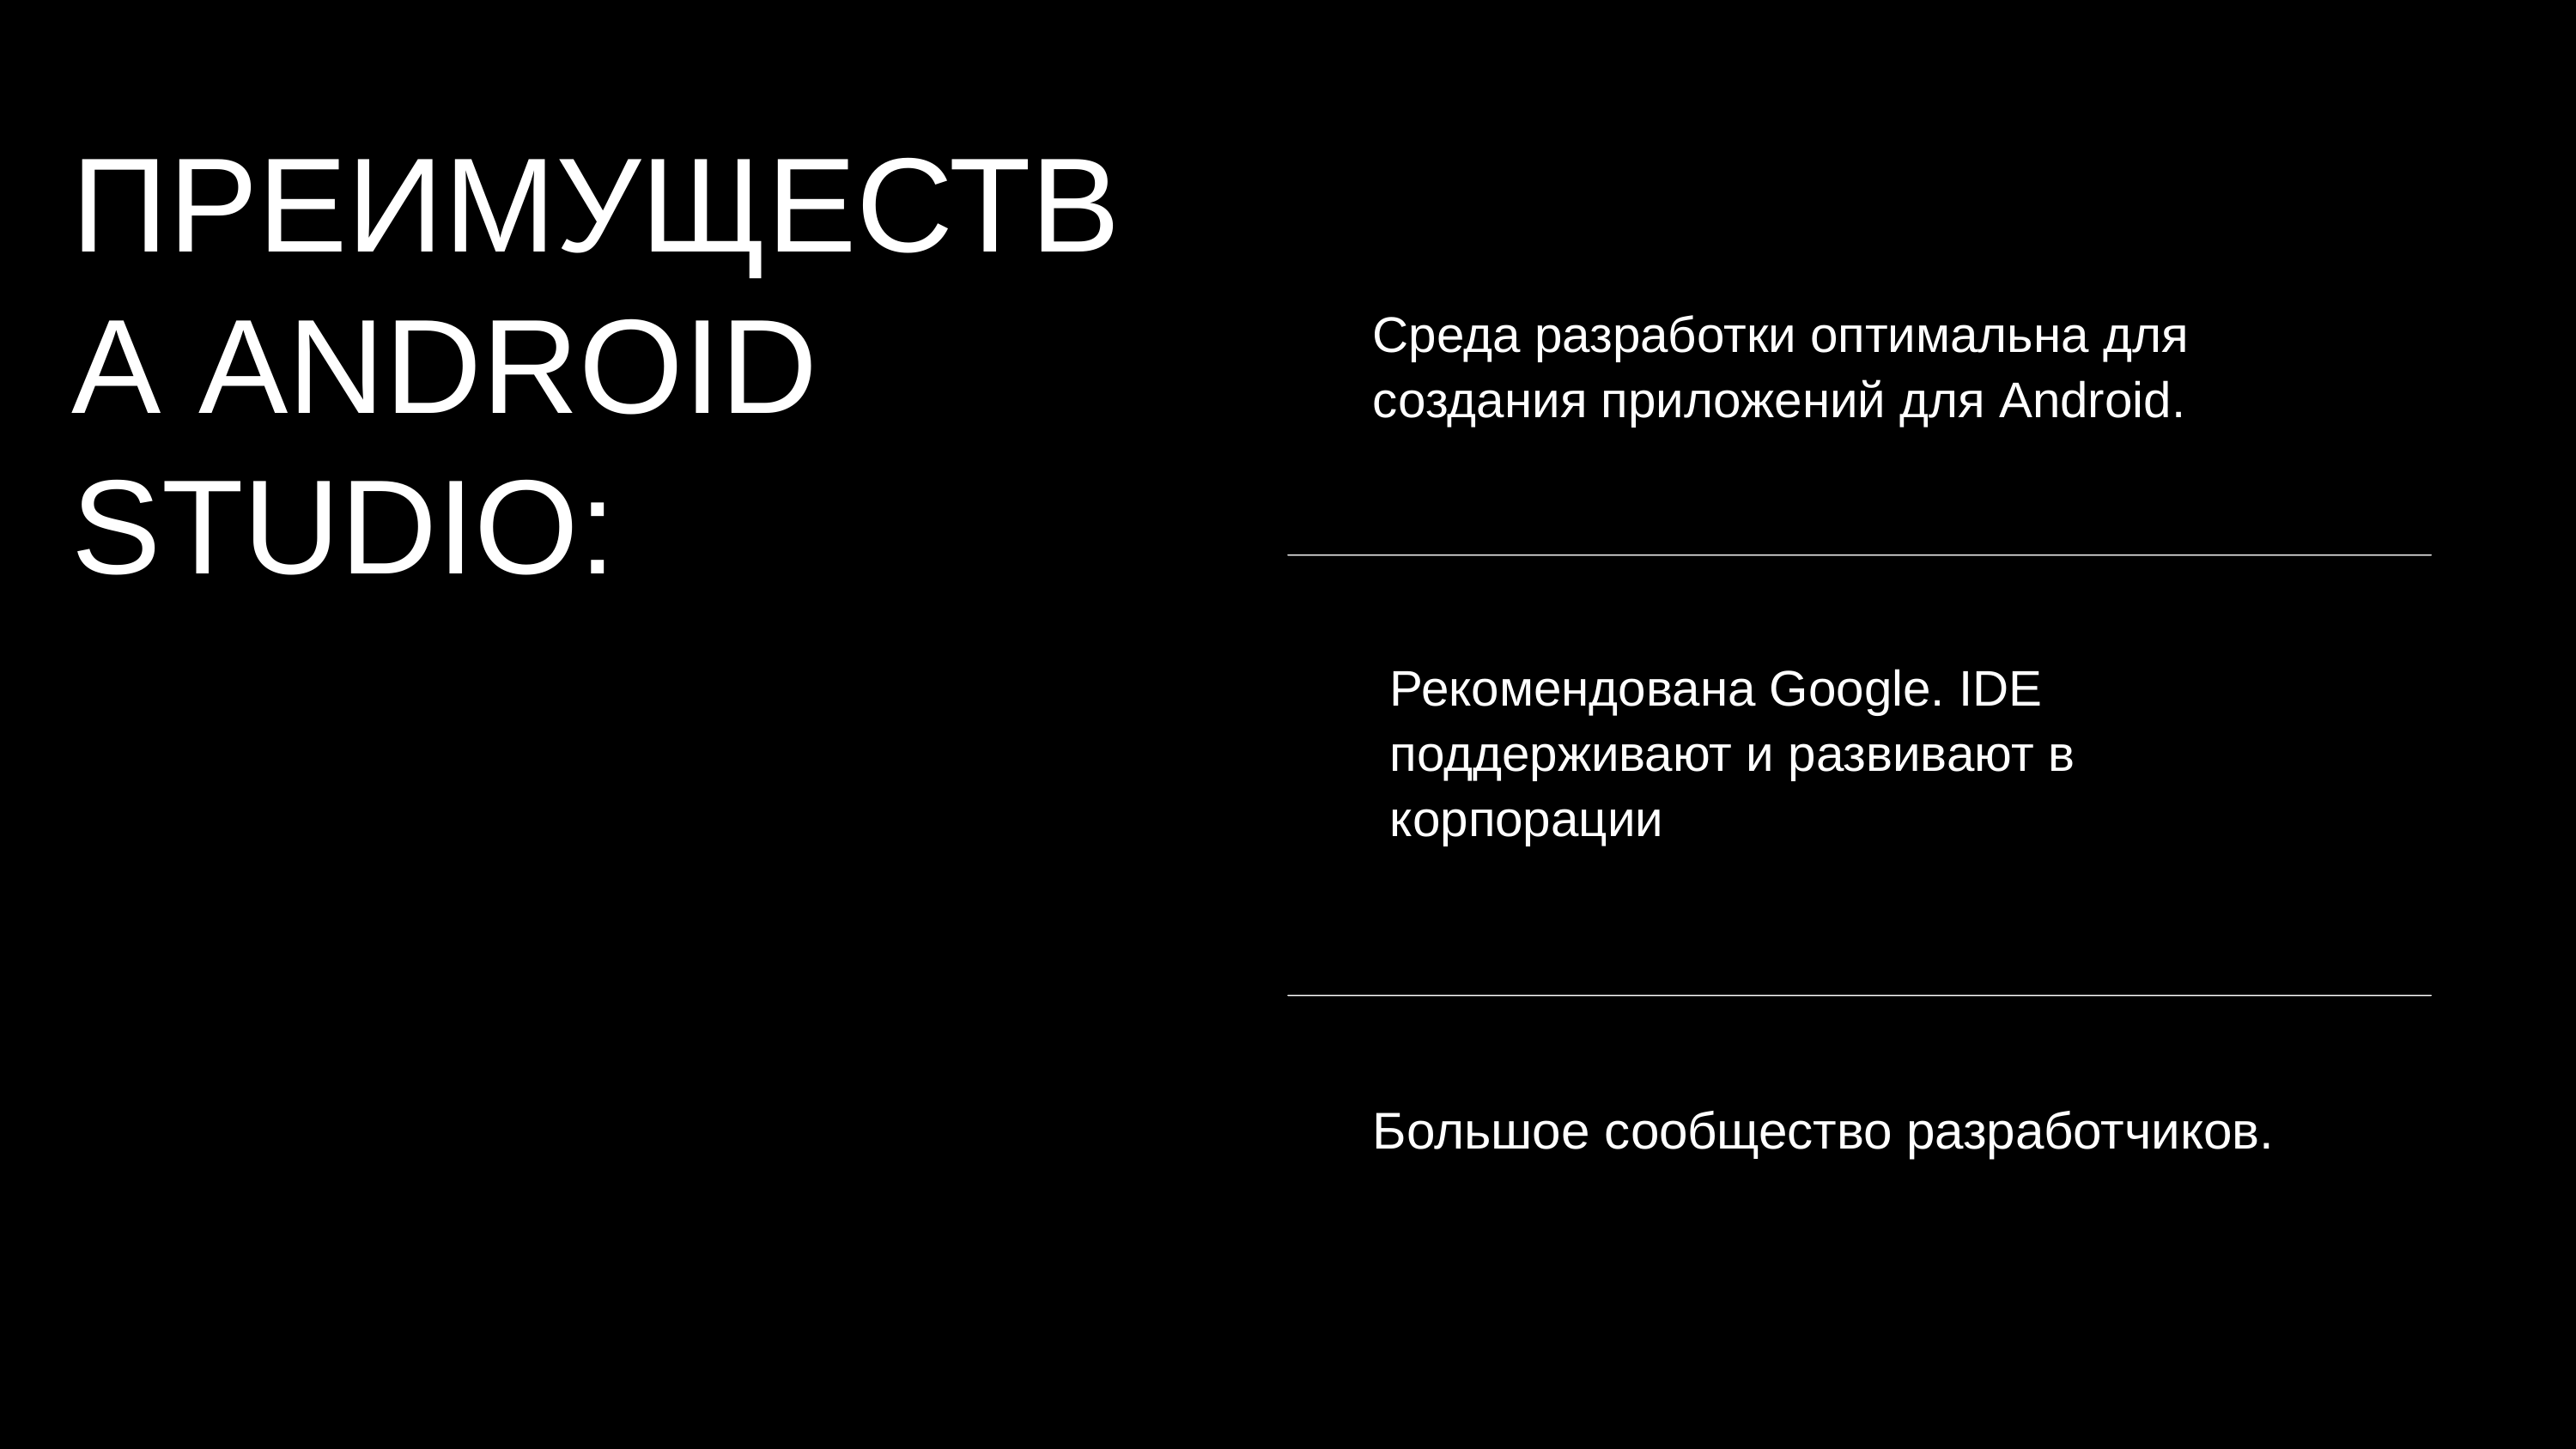

ПРЕИМУЩЕСТВА ANDROID STUDIO:

Среда разработки оптимальна для создания приложений для Android.

Рекомендована Google. IDE поддерживают и развивают в корпорации

Большое сообщество разработчиков.